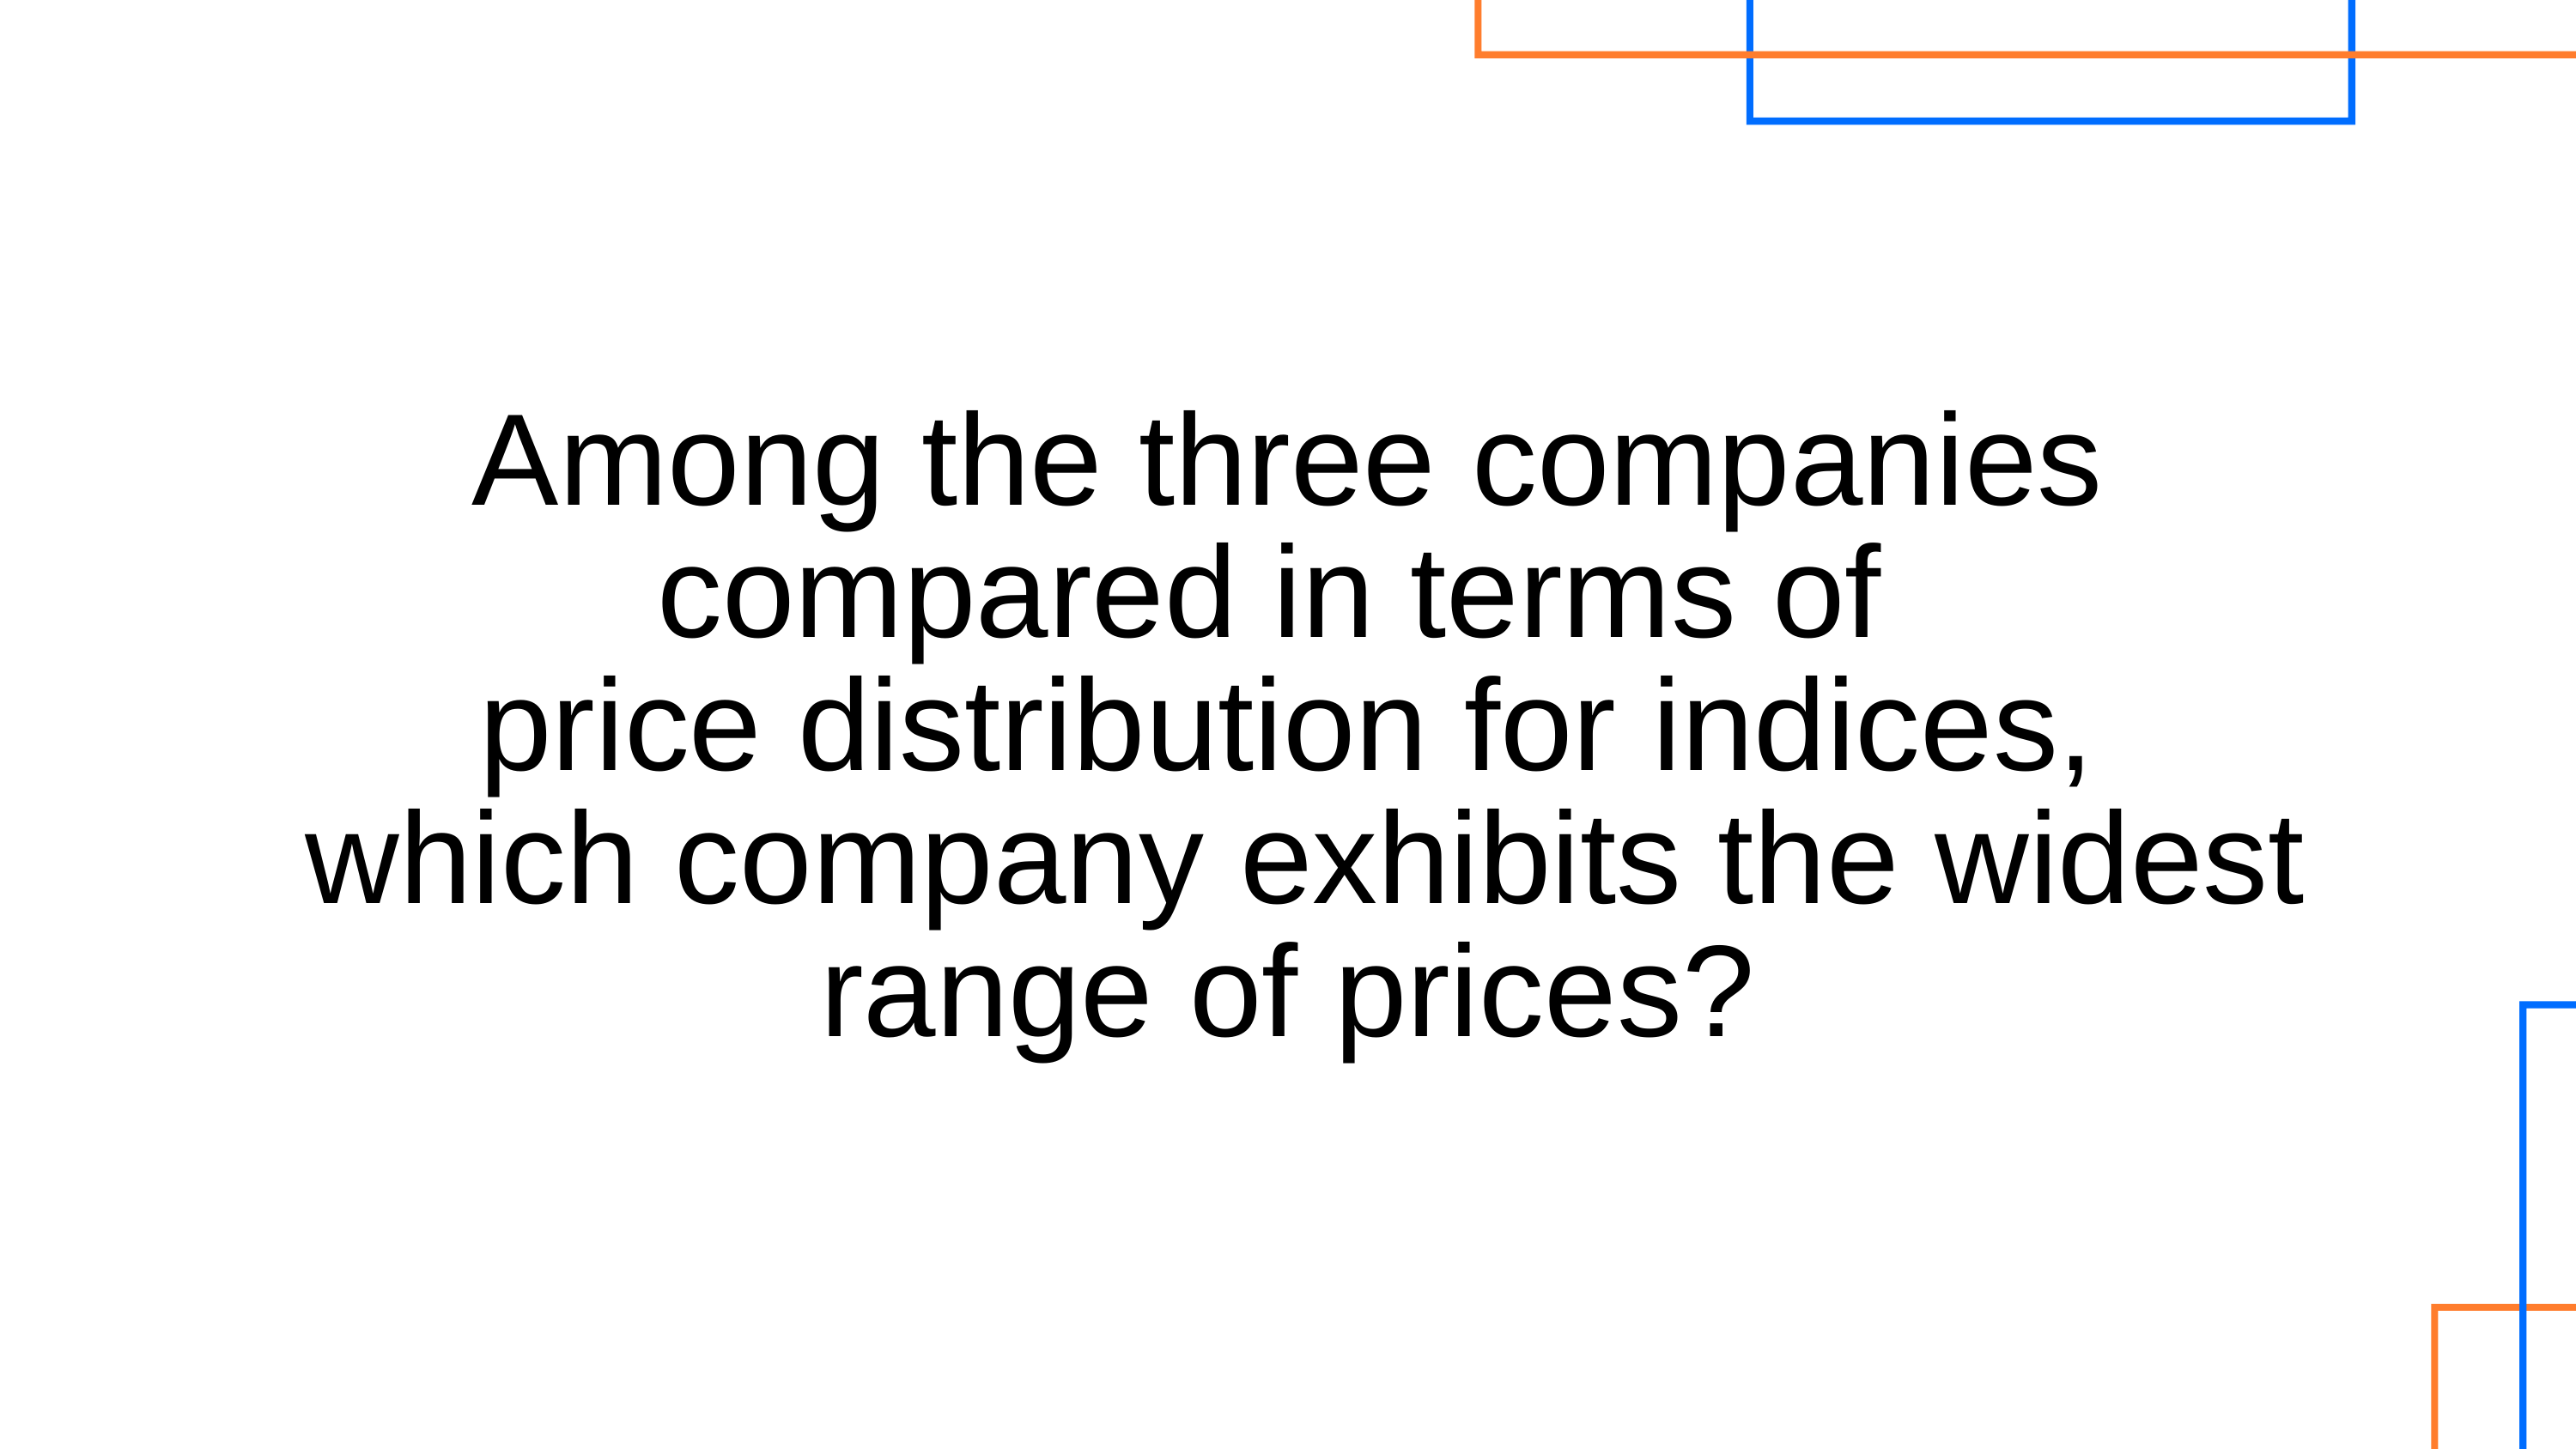

Among the three companies compared in terms of
price distribution for indices,
 which company exhibits the widest range of prices?